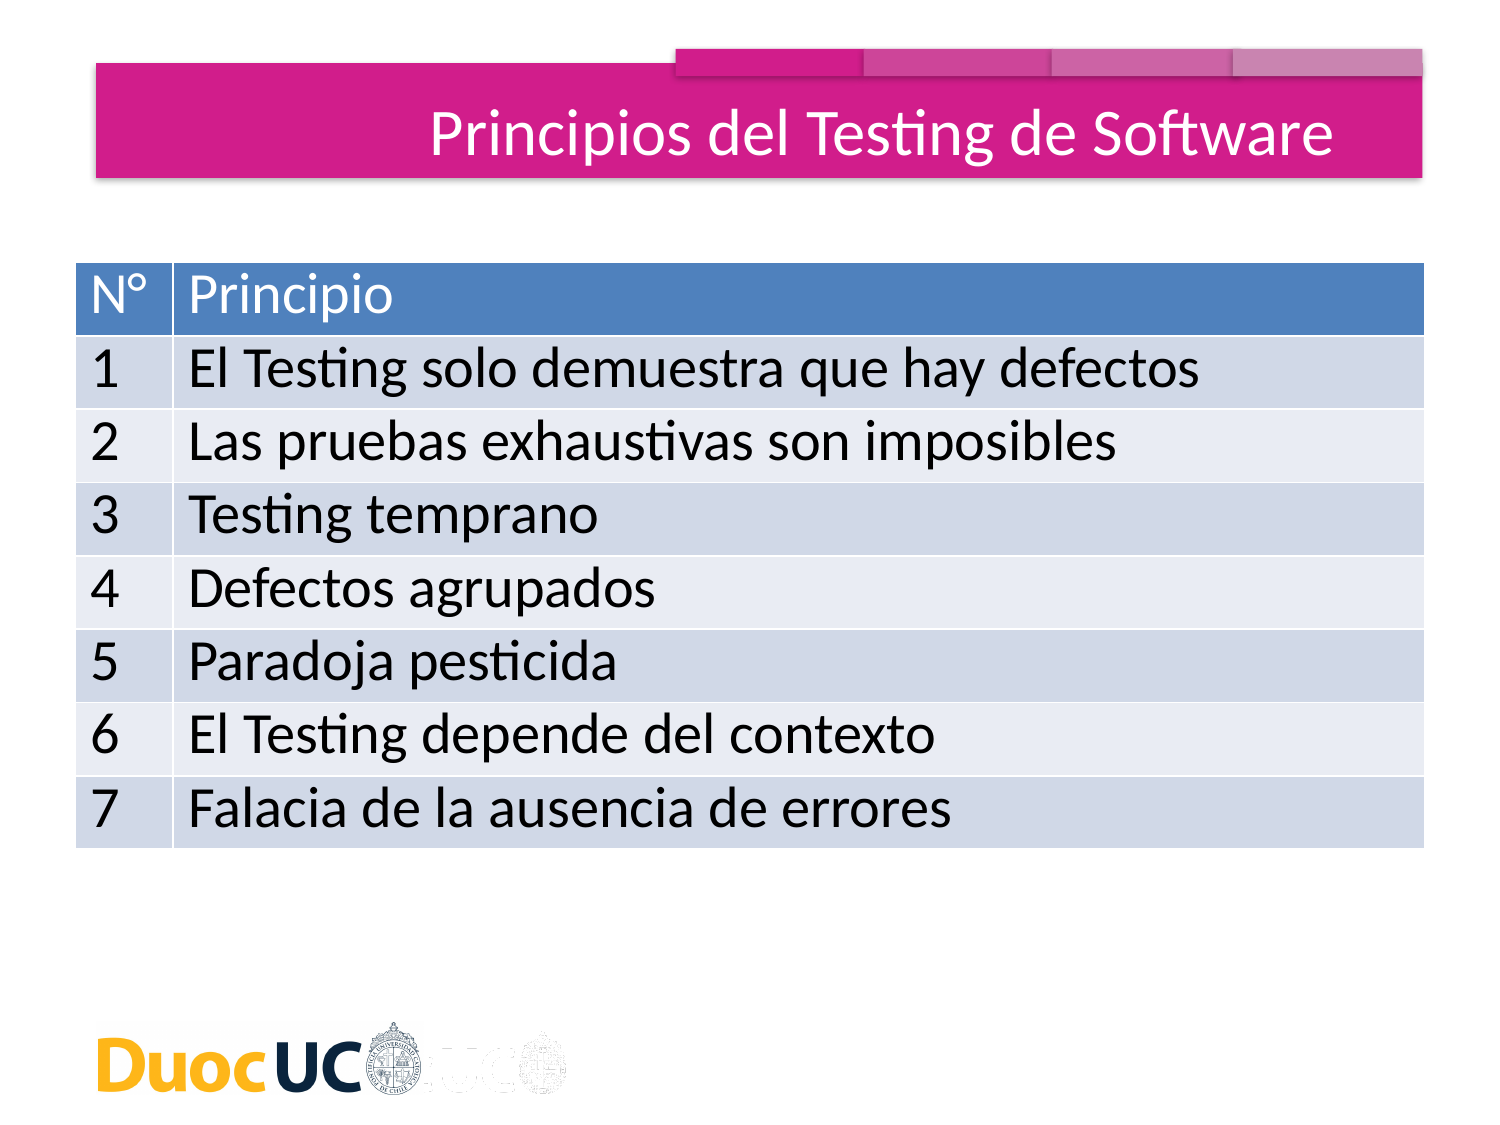

Principios del Testing de Software
| N° | Principio |
| --- | --- |
| 1 | El Testing solo demuestra que hay defectos |
| 2 | Las pruebas exhaustivas son imposibles |
| 3 | Testing temprano |
| 4 | Defectos agrupados |
| 5 | Paradoja pesticida |
| 6 | El Testing depende del contexto |
| 7 | Falacia de la ausencia de errores |